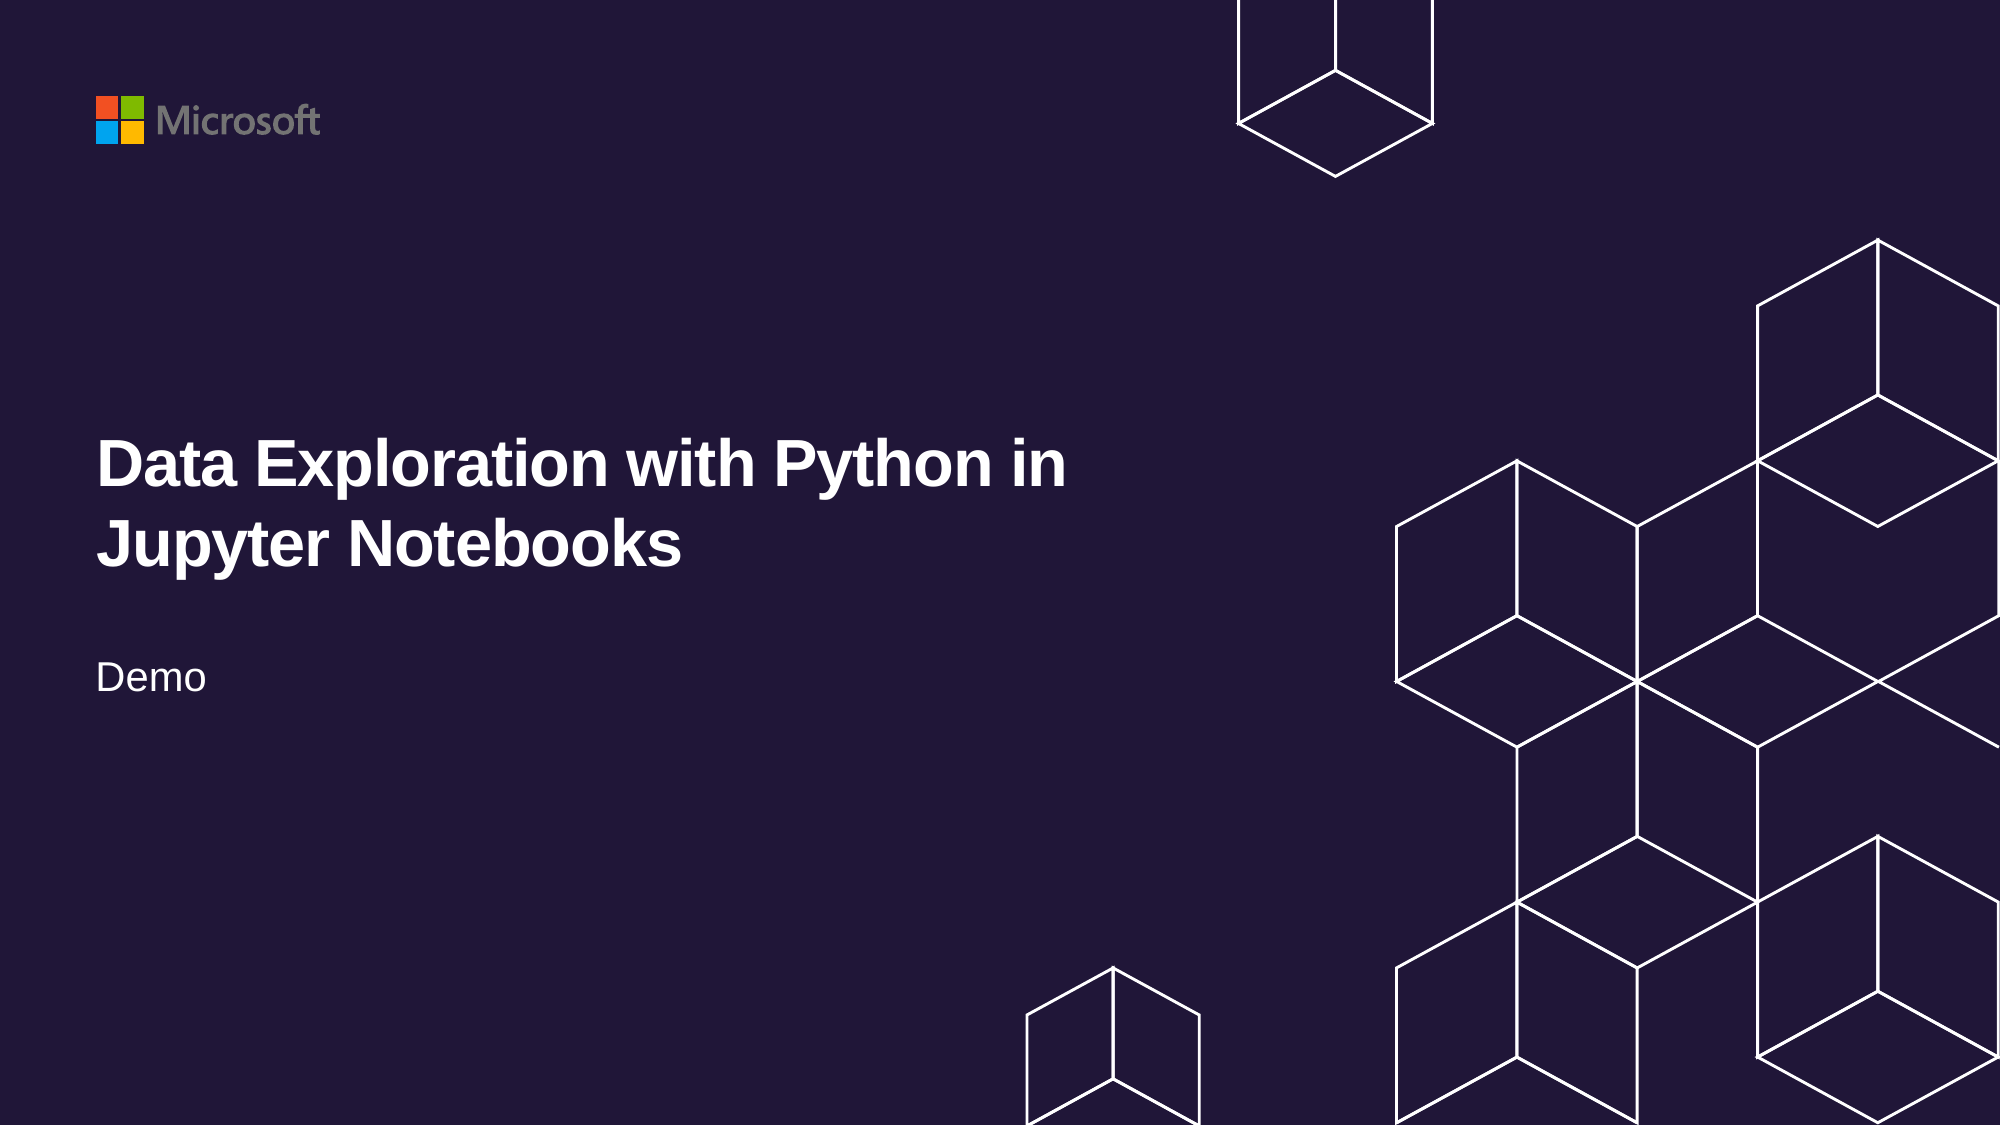

# Data Exploration with Python in Jupyter Notebooks
Demo